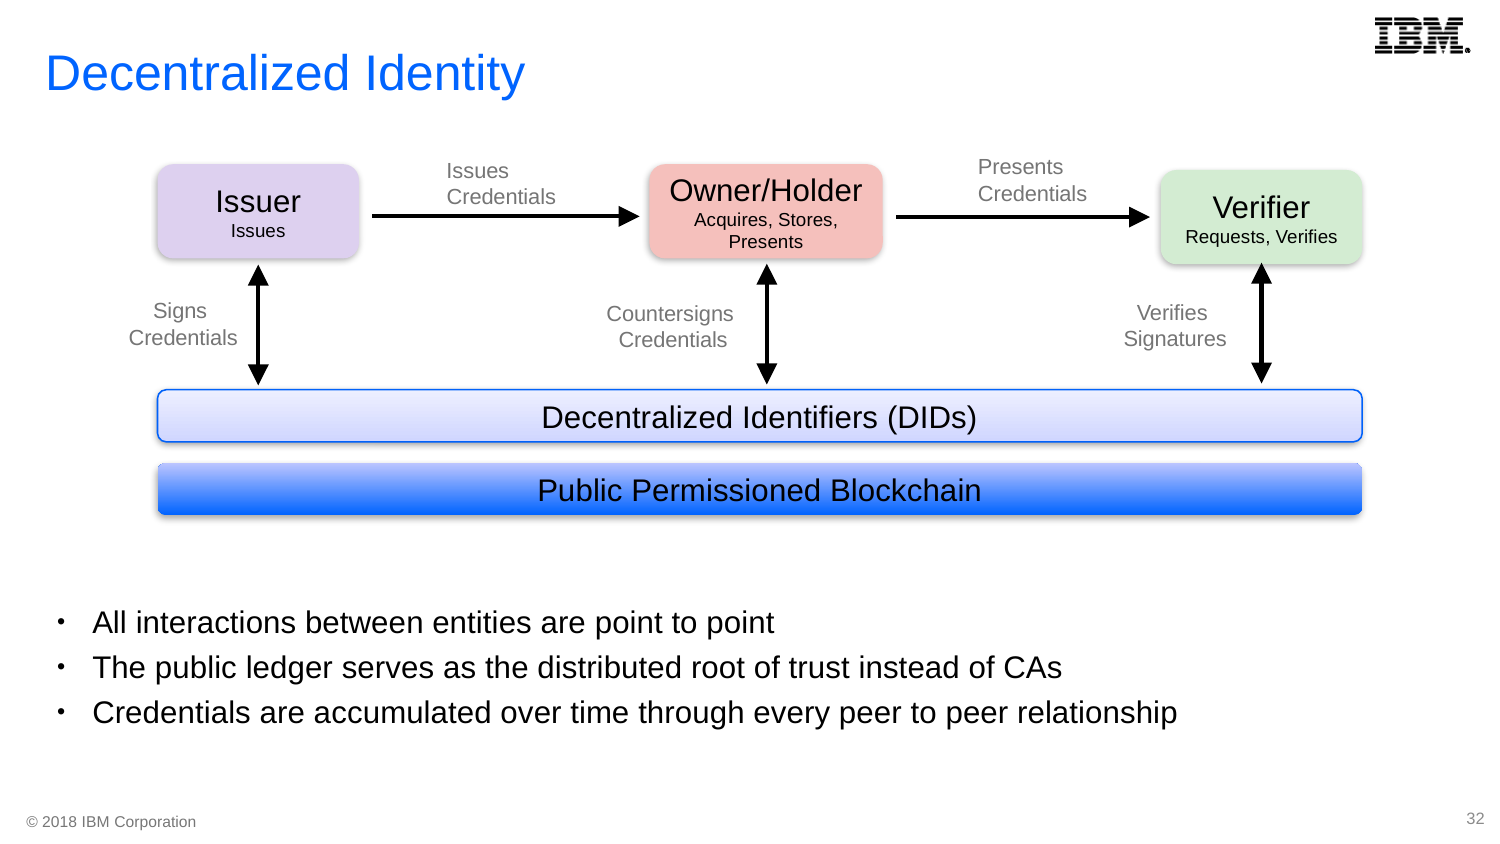

Decentralized Identity
Presents
Credentials
Issues
Credentials
Issuer
Issues
Owner/Holder
Acquires, Stores, Presents
Verifier
Requests, Verifies
Signs
Credentials
Verifies
Signatures
Countersigns
Credentials
Decentralized Identifiers (DIDs)
Verifier
Requests, Verifies
Public Permissioned Blockchain
Verifier
Requests, Verifies
Verifier
Requests, Verifiesv
Verifier
Requests, Verifiesv
All interactions between entities are point to point
The public ledger serves as the distributed root of trust instead of CAs
Credentials are accumulated over time through every peer to peer relationship

32